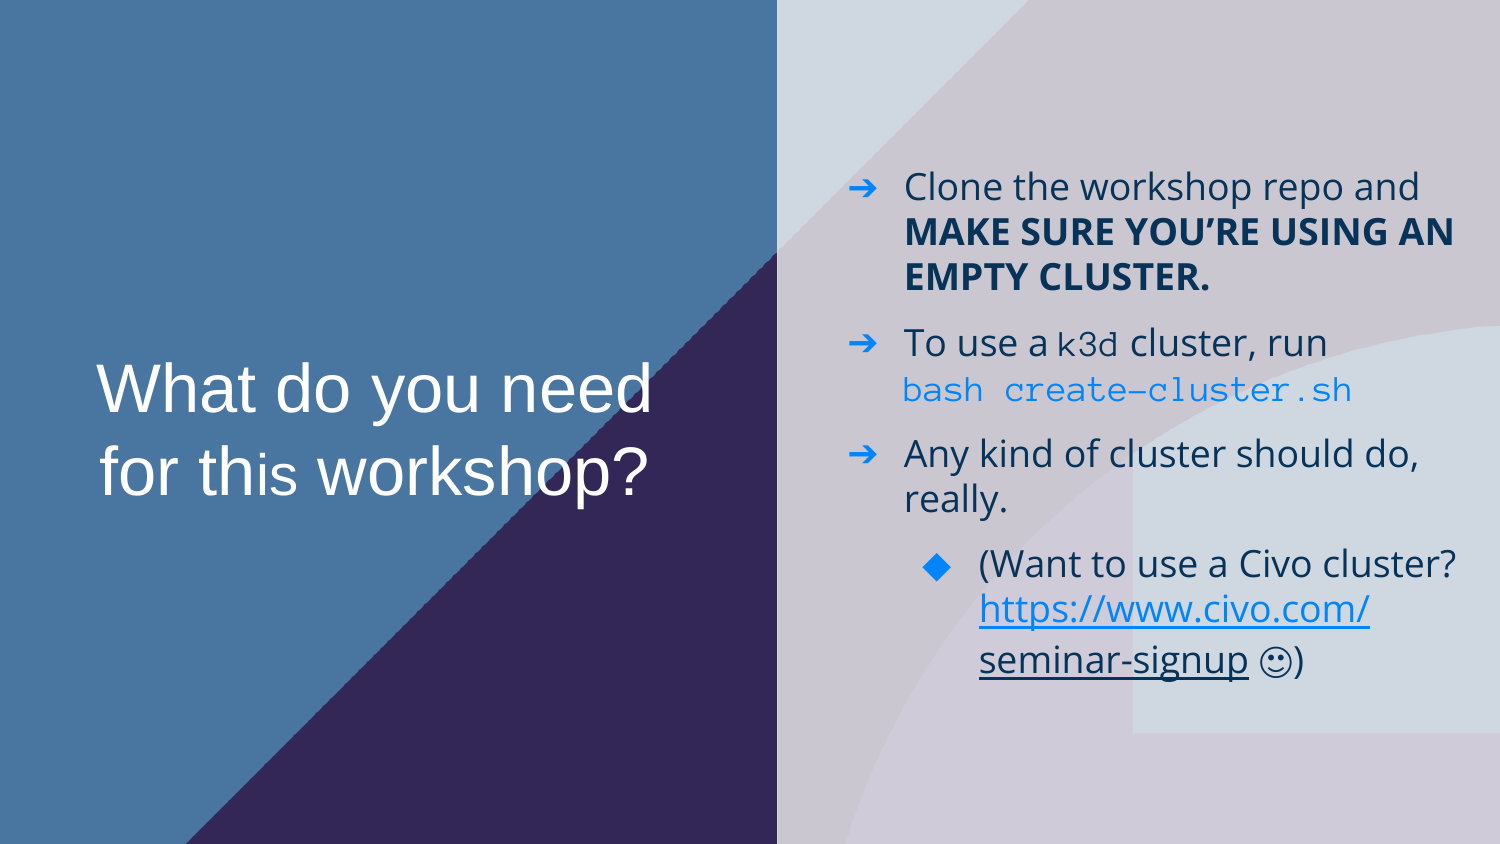

Clone the workshop repo and MAKE SURE YOU’RE USING AN EMPTY CLUSTER.
To use a k3d cluster, run
bash create-cluster.sh
Any kind of cluster should do, really.
(Want to use a Civo cluster? https://www.civo.com/
seminar-signup 🙂)
What do you need for this workshop?